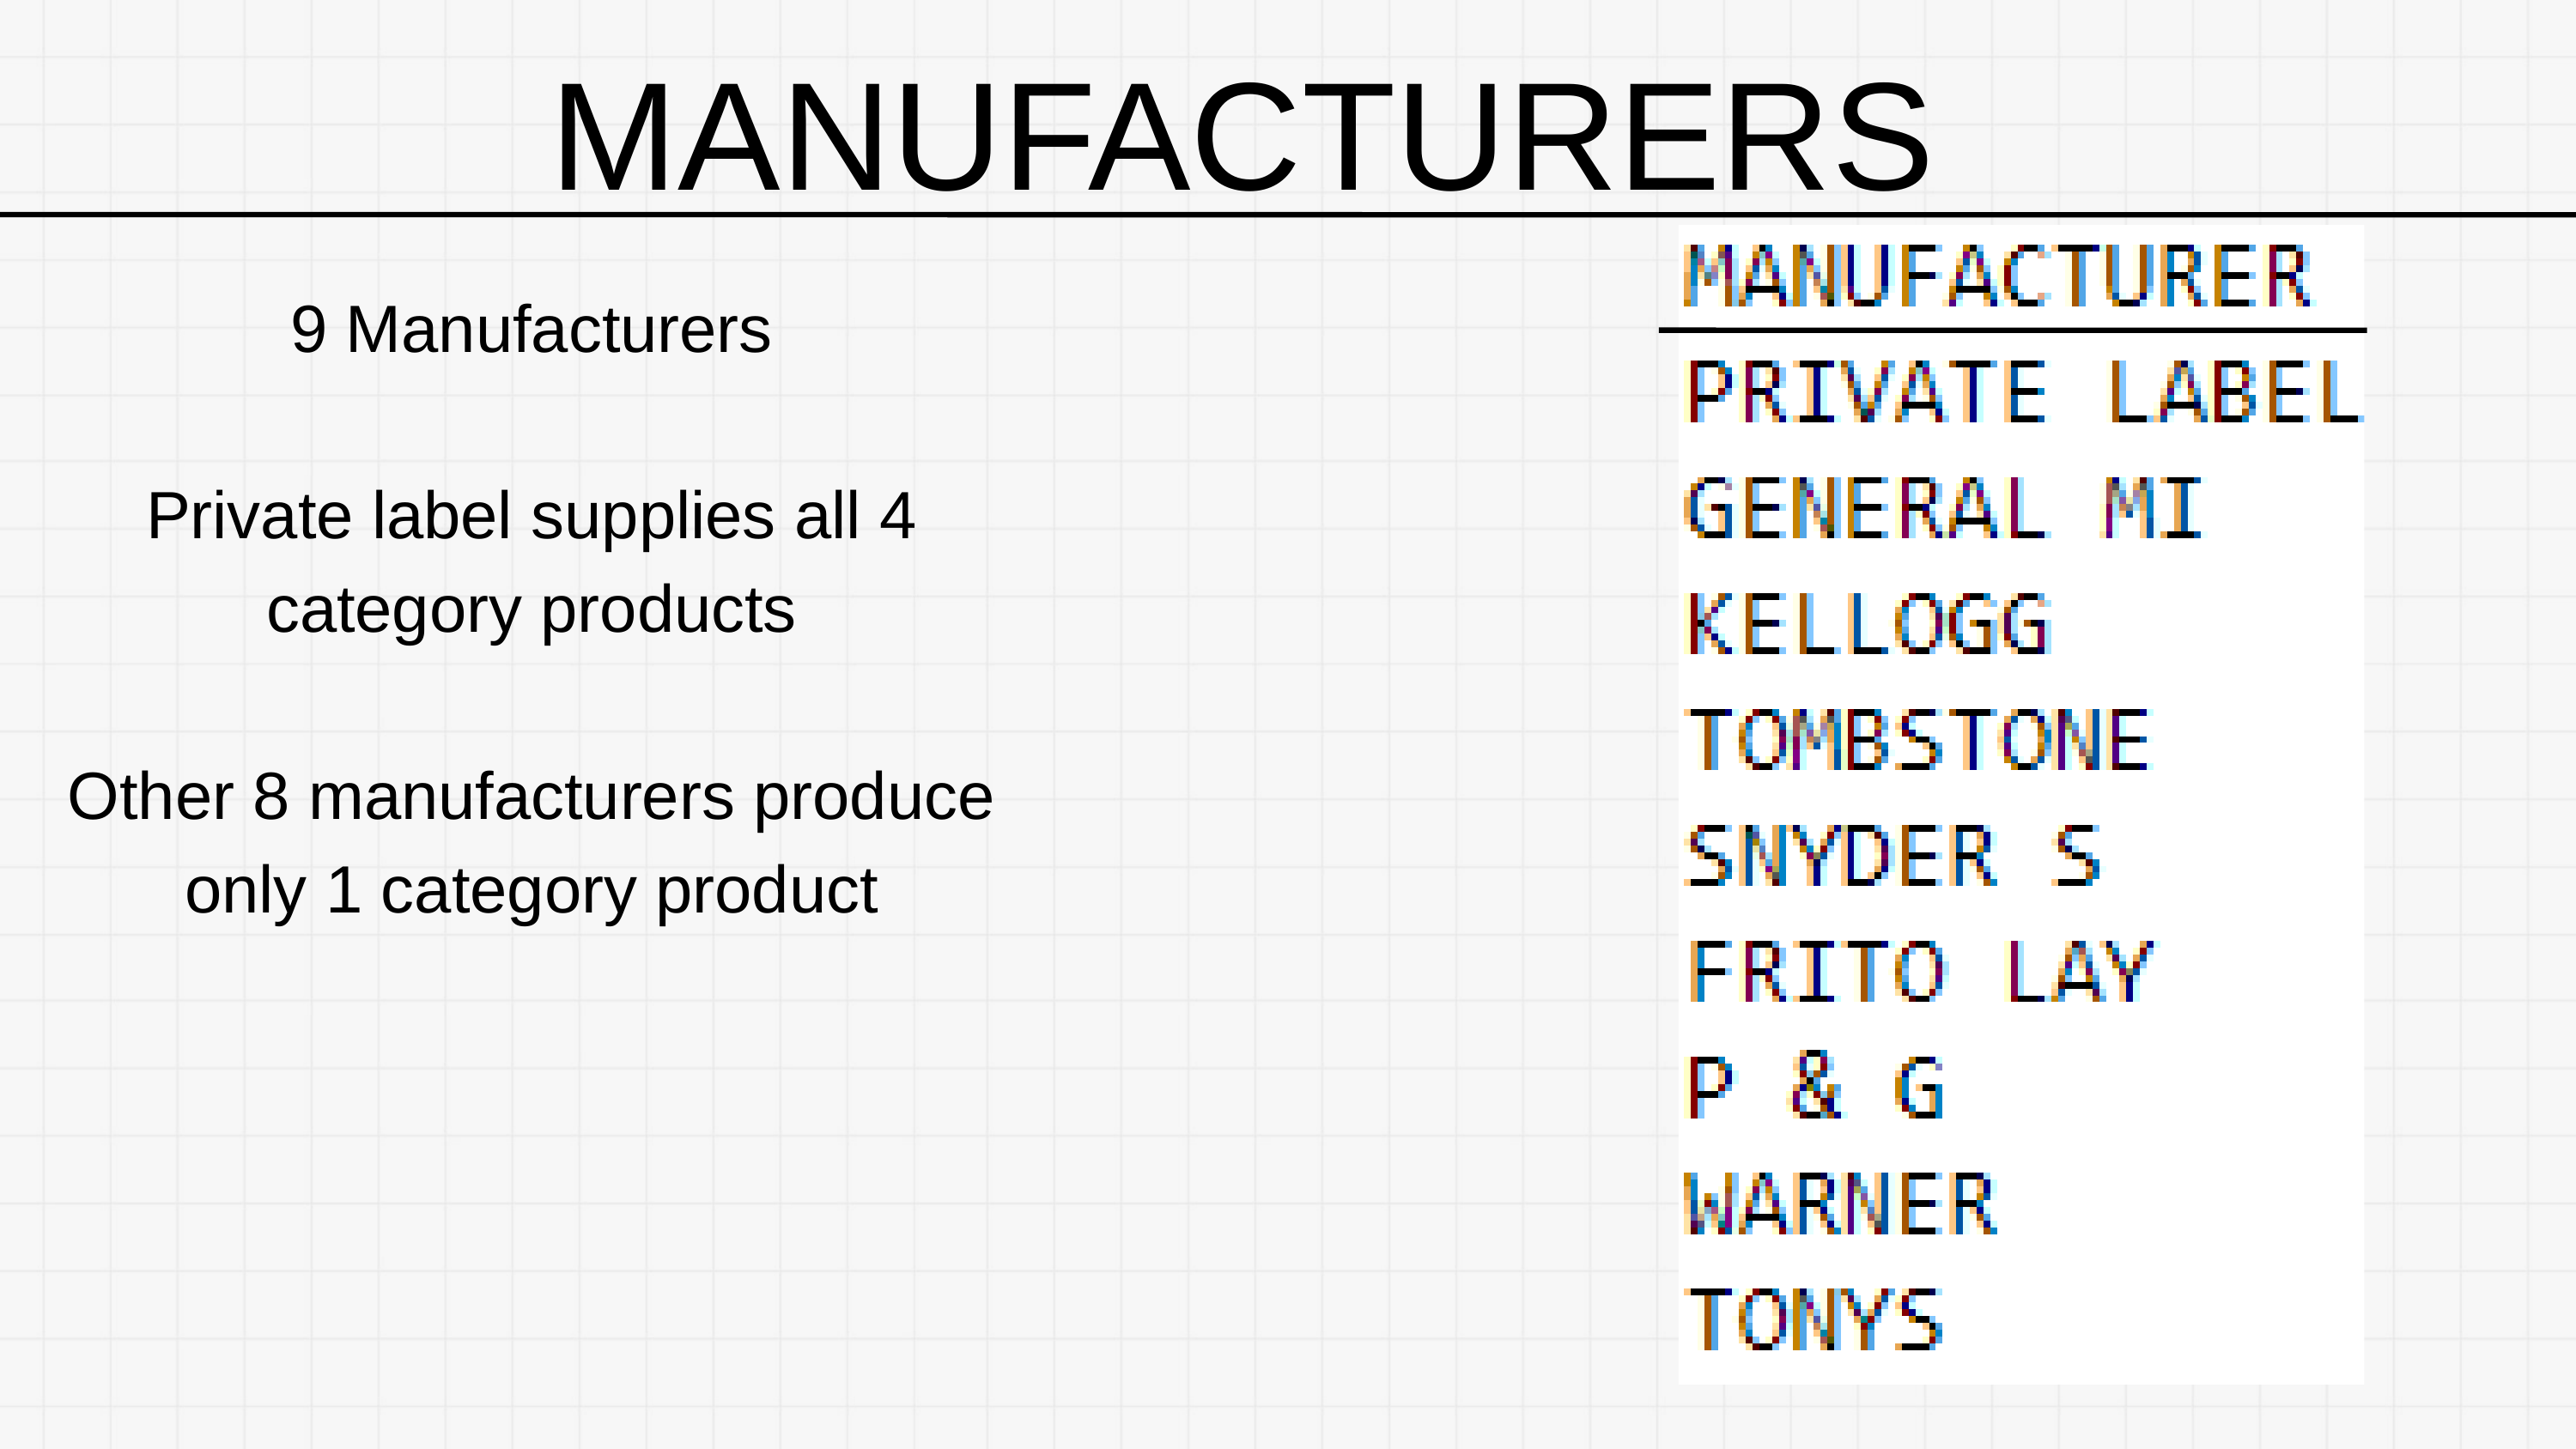

MANUFACTURERS

9 Manufacturers

Private label supplies all 4 category products

Other 8 manufacturers produce only 1 category product